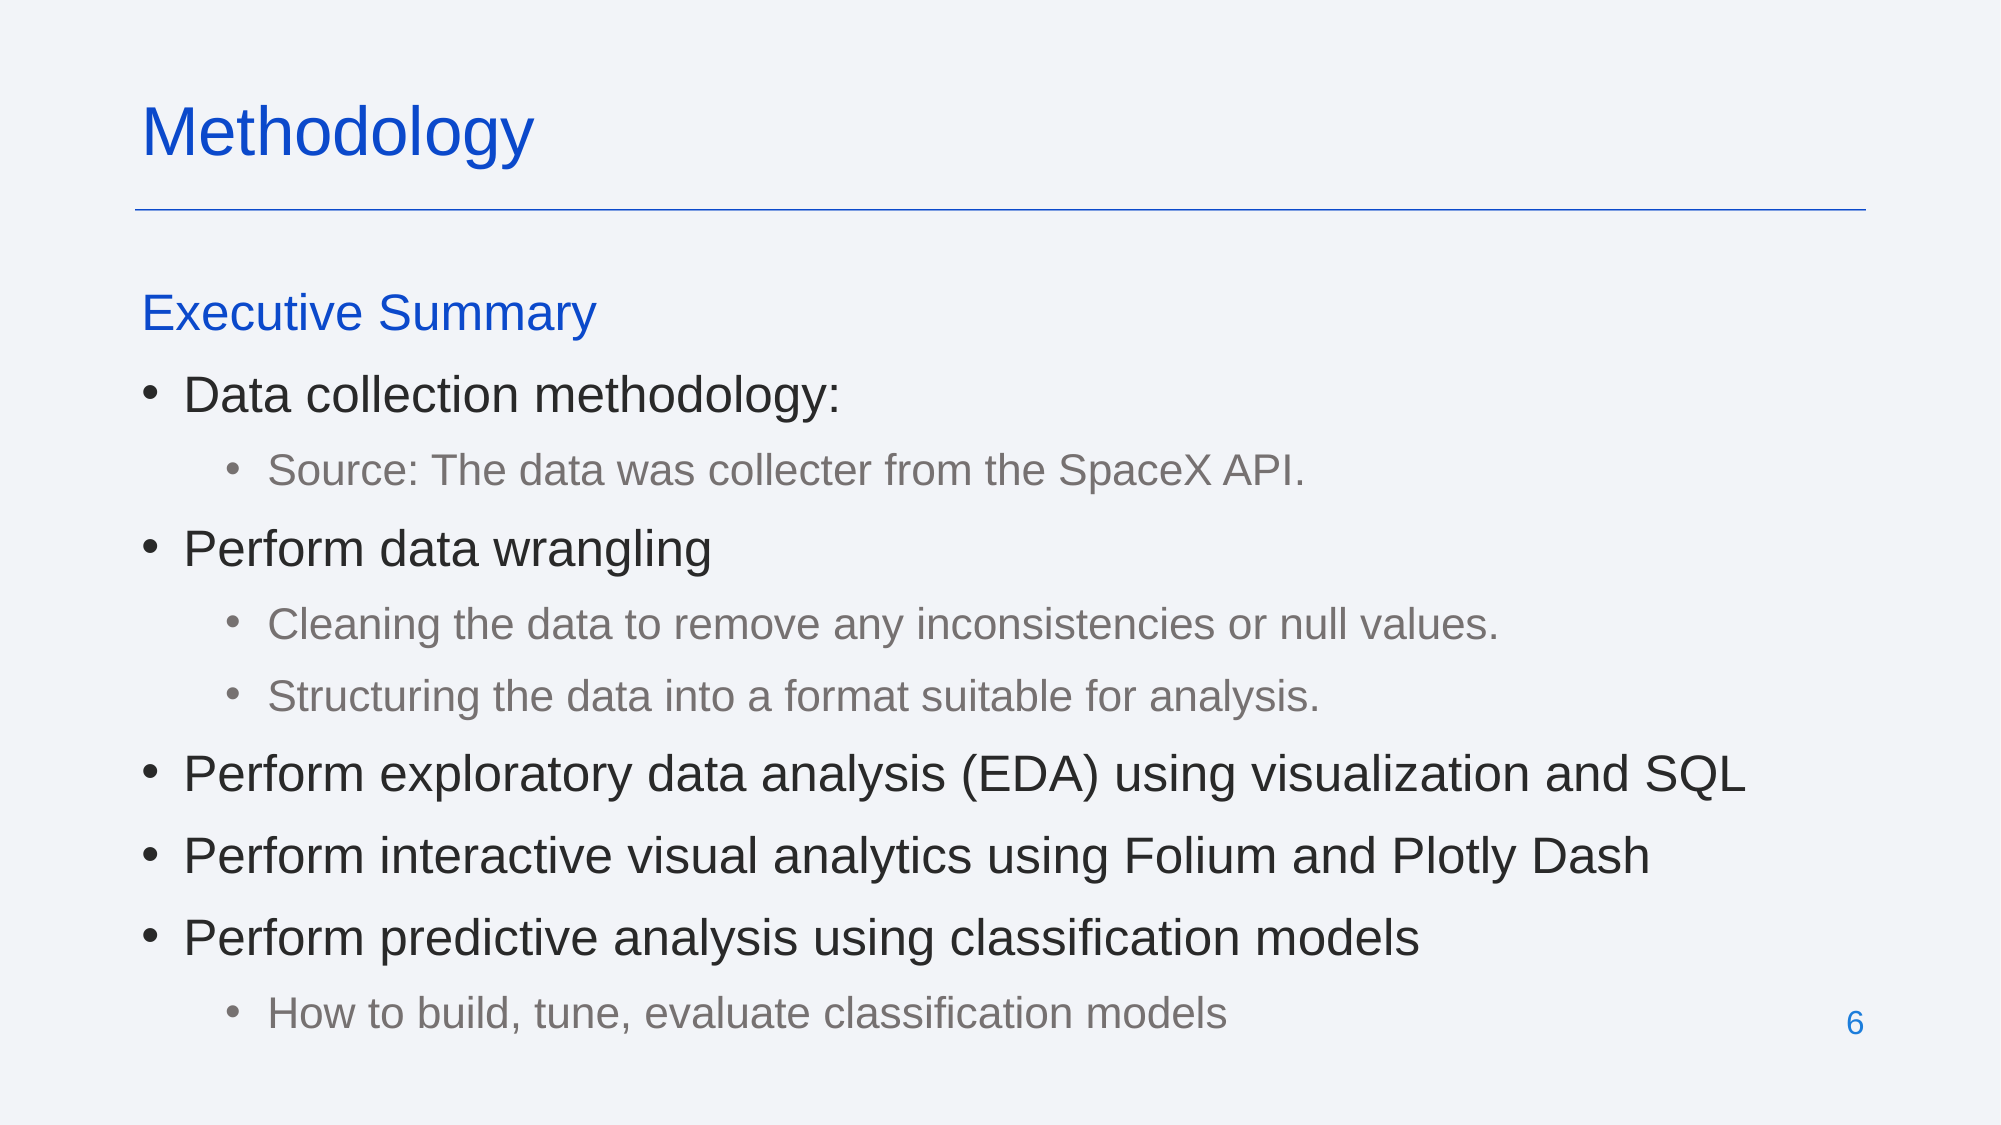

Methodology
Executive Summary
Data collection methodology:
Source: The data was collecter from the SpaceX API.
Perform data wrangling
Cleaning the data to remove any inconsistencies or null values.
Structuring the data into a format suitable for analysis.
Perform exploratory data analysis (EDA) using visualization and SQL
Perform interactive visual analytics using Folium and Plotly Dash
Perform predictive analysis using classification models
How to build, tune, evaluate classification models

6